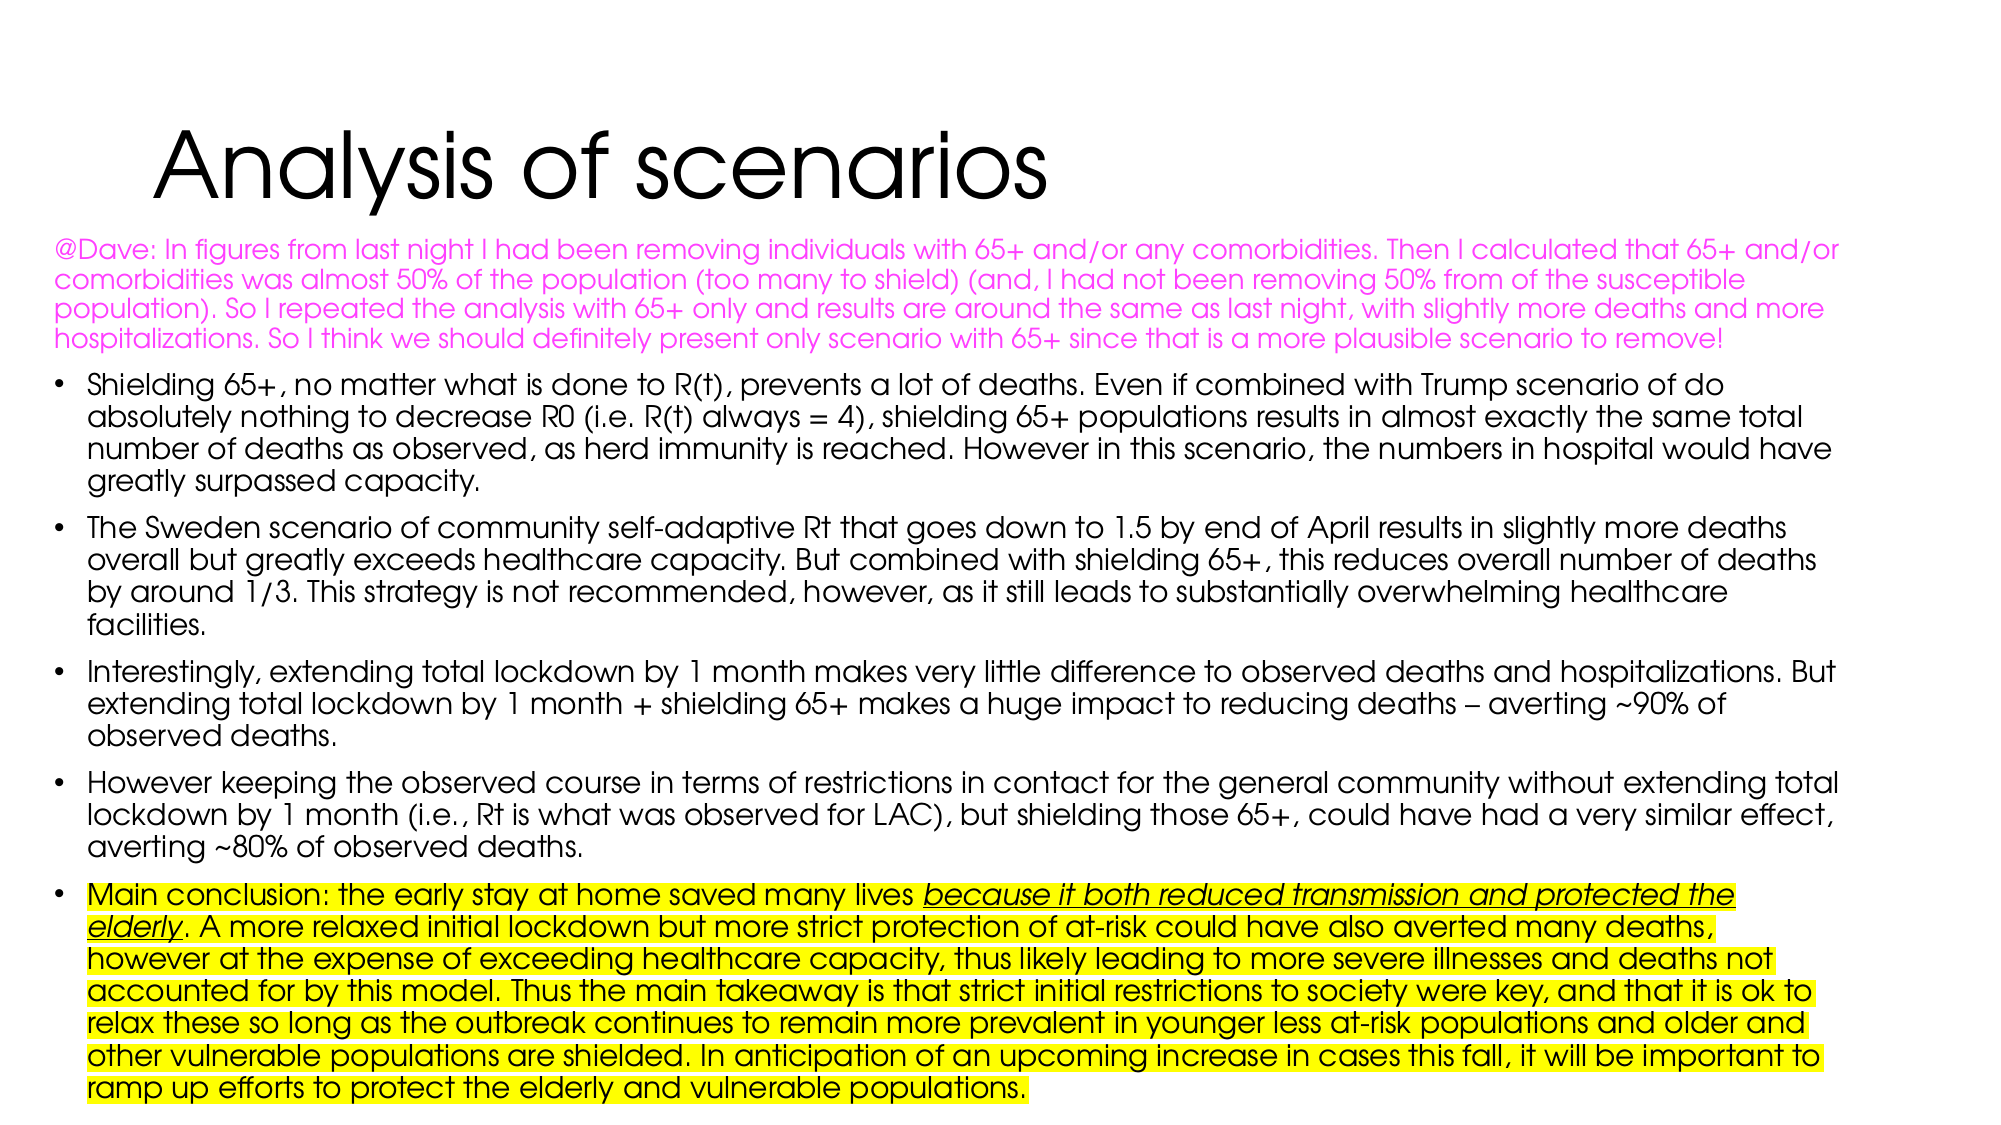

# Analysis of scenarios
@Dave: In figures from last night I had been removing individuals with 65+ and/or any comorbidities. Then I calculated that 65+ and/or comorbidities was almost 50% of the population (too many to shield) (and, I had not been removing 50% from of the susceptible population). So I repeated the analysis with 65+ only and results are around the same as last night, with slightly more deaths and more hospitalizations. So I think we should definitely present only scenario with 65+ since that is a more plausible scenario to remove!
Shielding 65+, no matter what is done to R(t), prevents a lot of deaths. Even if combined with Trump scenario of do absolutely nothing to decrease R0 (i.e. R(t) always = 4), shielding 65+ populations results in almost exactly the same total number of deaths as observed, as herd immunity is reached. However in this scenario, the numbers in hospital would have greatly surpassed capacity.
The Sweden scenario of community self-adaptive Rt that goes down to 1.5 by end of April results in slightly more deaths overall but greatly exceeds healthcare capacity. But combined with shielding 65+, this reduces overall number of deaths by around 1/3. This strategy is not recommended, however, as it still leads to substantially overwhelming healthcare facilities.
Interestingly, extending total lockdown by 1 month makes very little difference to observed deaths and hospitalizations. But extending total lockdown by 1 month + shielding 65+ makes a huge impact to reducing deaths – averting ~90% of observed deaths.
However keeping the observed course in terms of restrictions in contact for the general community without extending total lockdown by 1 month (i.e., Rt is what was observed for LAC), but shielding those 65+, could have had a very similar effect, averting ~80% of observed deaths.
Main conclusion: the early stay at home saved many lives because it both reduced transmission and protected the elderly. A more relaxed initial lockdown but more strict protection of at-risk could have also averted many deaths, however at the expense of exceeding healthcare capacity, thus likely leading to more severe illnesses and deaths not accounted for by this model. Thus the main takeaway is that strict initial restrictions to society were key, and that it is ok to relax these so long as the outbreak continues to remain more prevalent in younger less at-risk populations and older and other vulnerable populations are shielded. In anticipation of an upcoming increase in cases this fall, it will be important to ramp up efforts to protect the elderly and vulnerable populations.